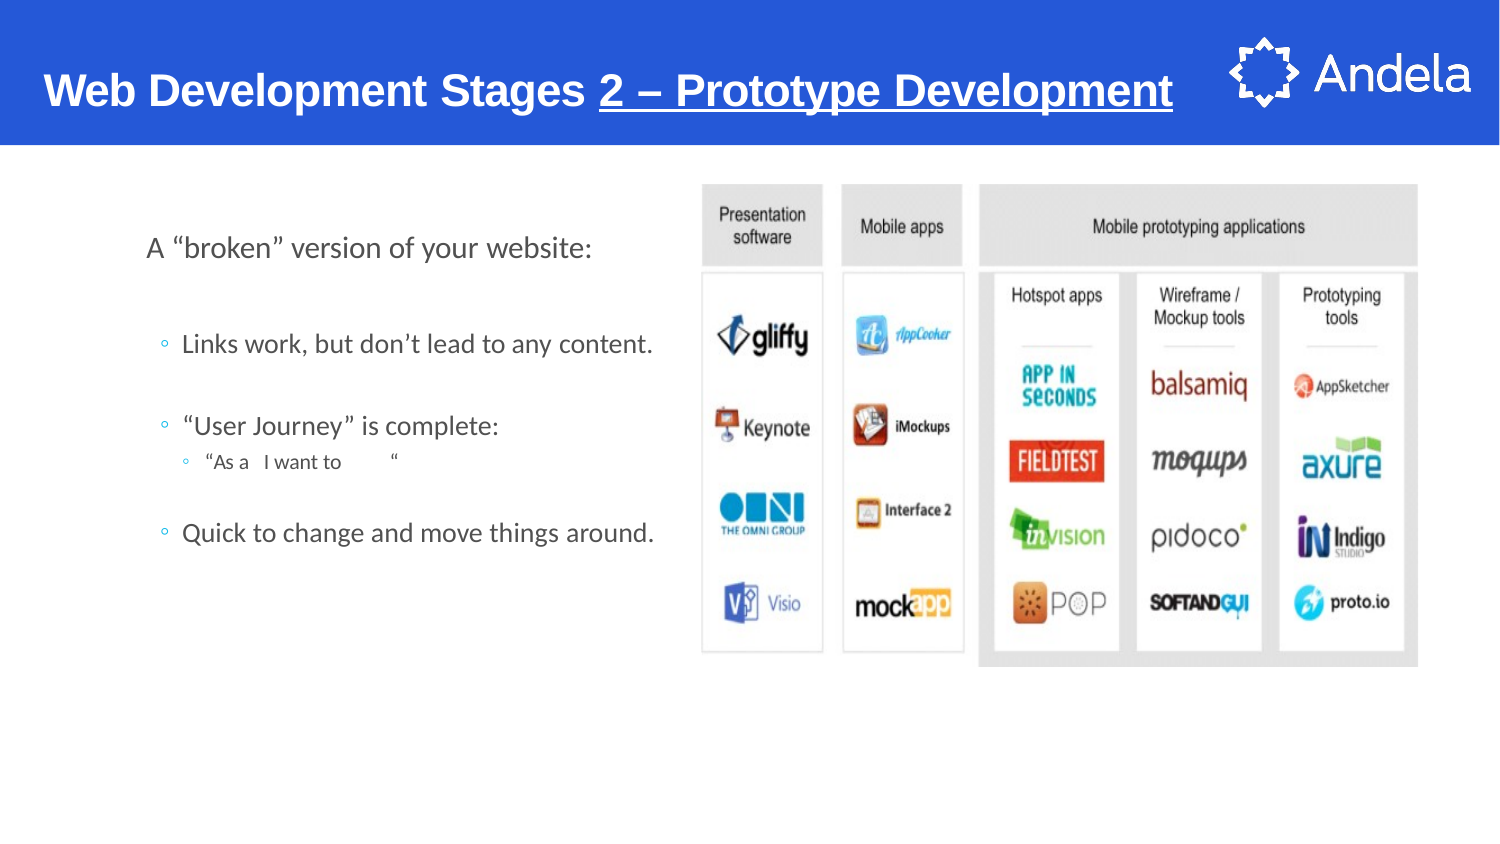

# Web Development Stages 2 – Prototype Development

A “broken” version of your website:

Links work, but don’t lead to any content.

“User Journey” is complete:
“As a	I want to	“

Quick to change and move things around.